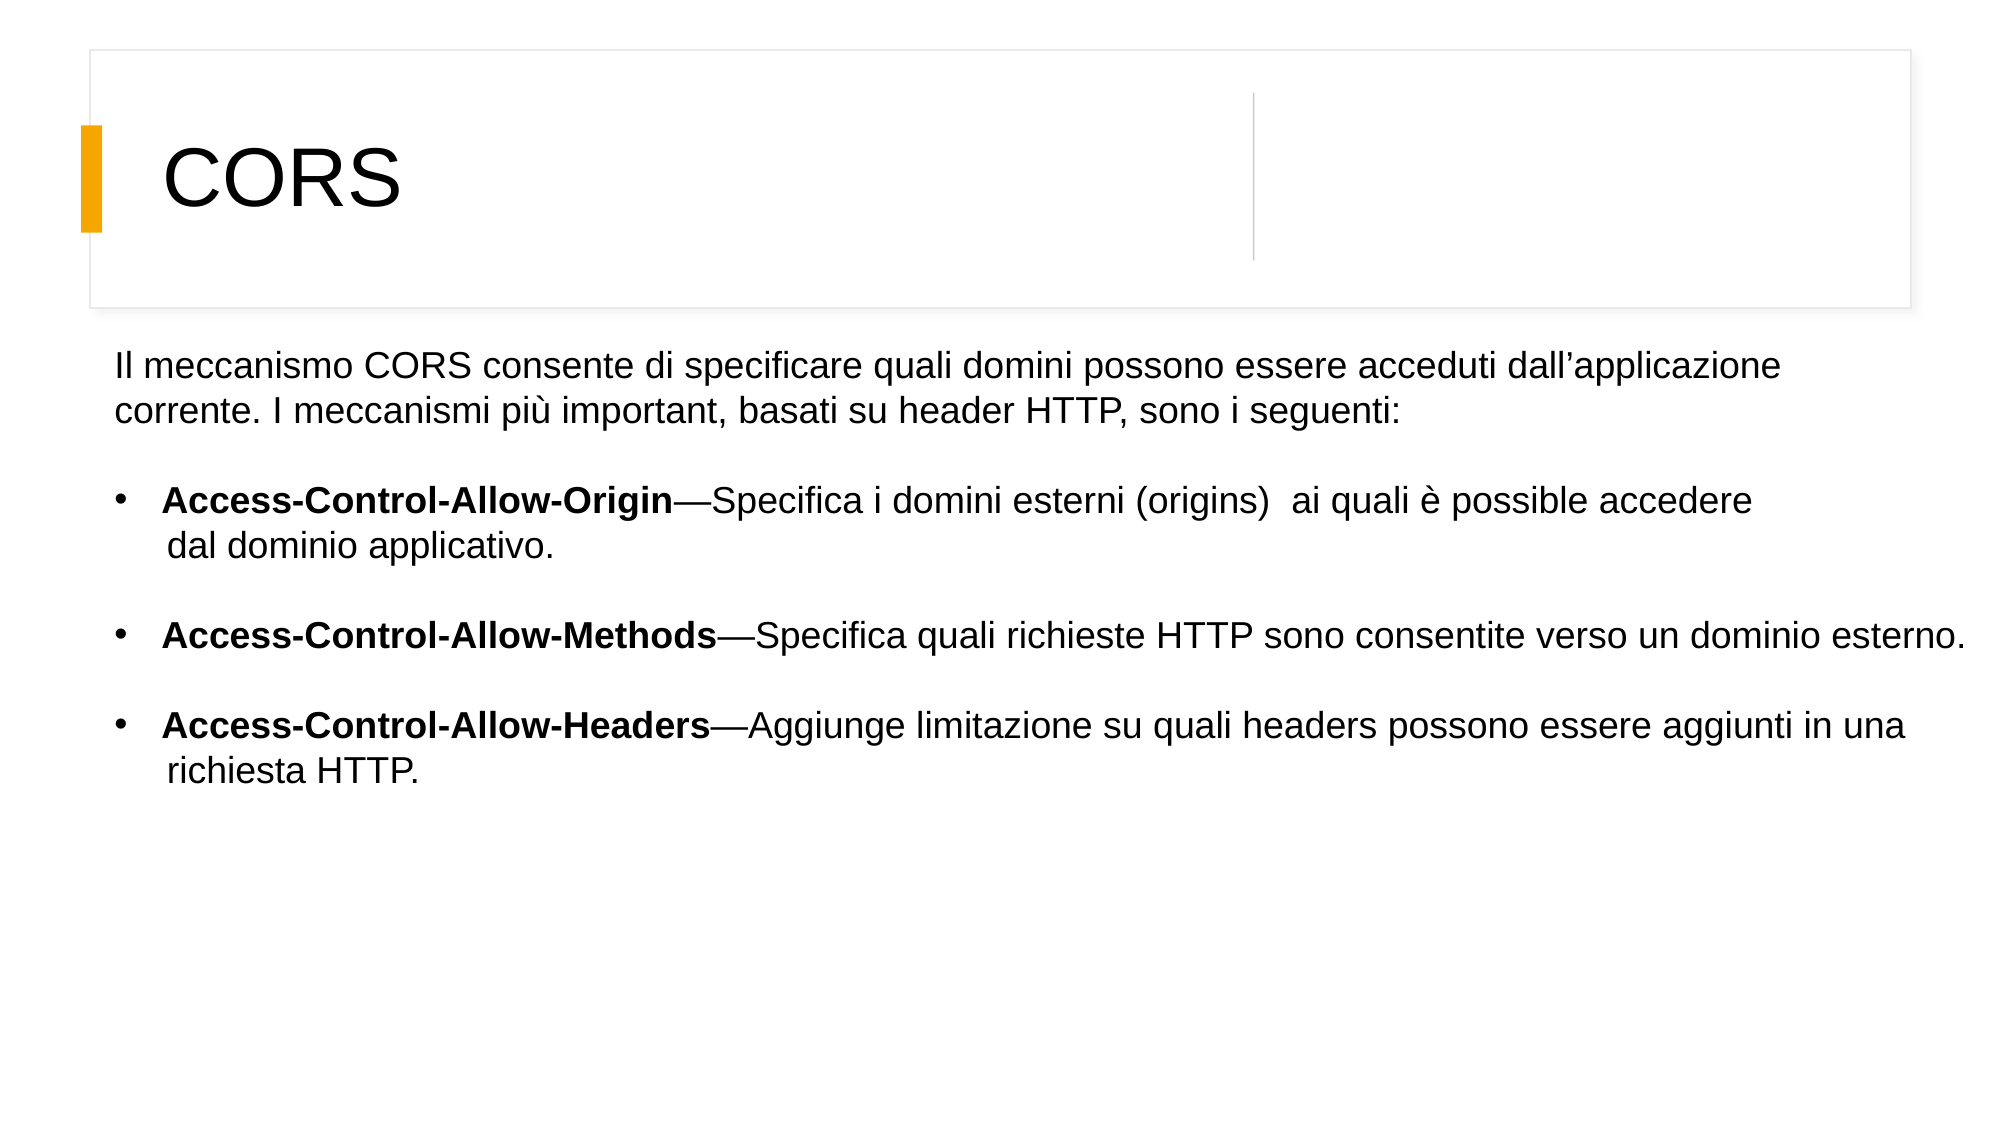

# CORS

Il meccanismo CORS consente di specificare quali domini possono essere acceduti dall’applicazione
corrente. I meccanismi più important, basati su header HTTP, sono i seguenti:

Access-Control-Allow-Origin—Specifica i domini esterni (origins)  ai quali è possible accedere
     dal dominio applicativo.

Access-Control-Allow-Methods—Specifica quali richieste HTTP sono consentite verso un dominio esterno.

Access-Control-Allow-Headers—Aggiunge limitazione su quali headers possono essere aggiunti in una
     richiesta HTTP.